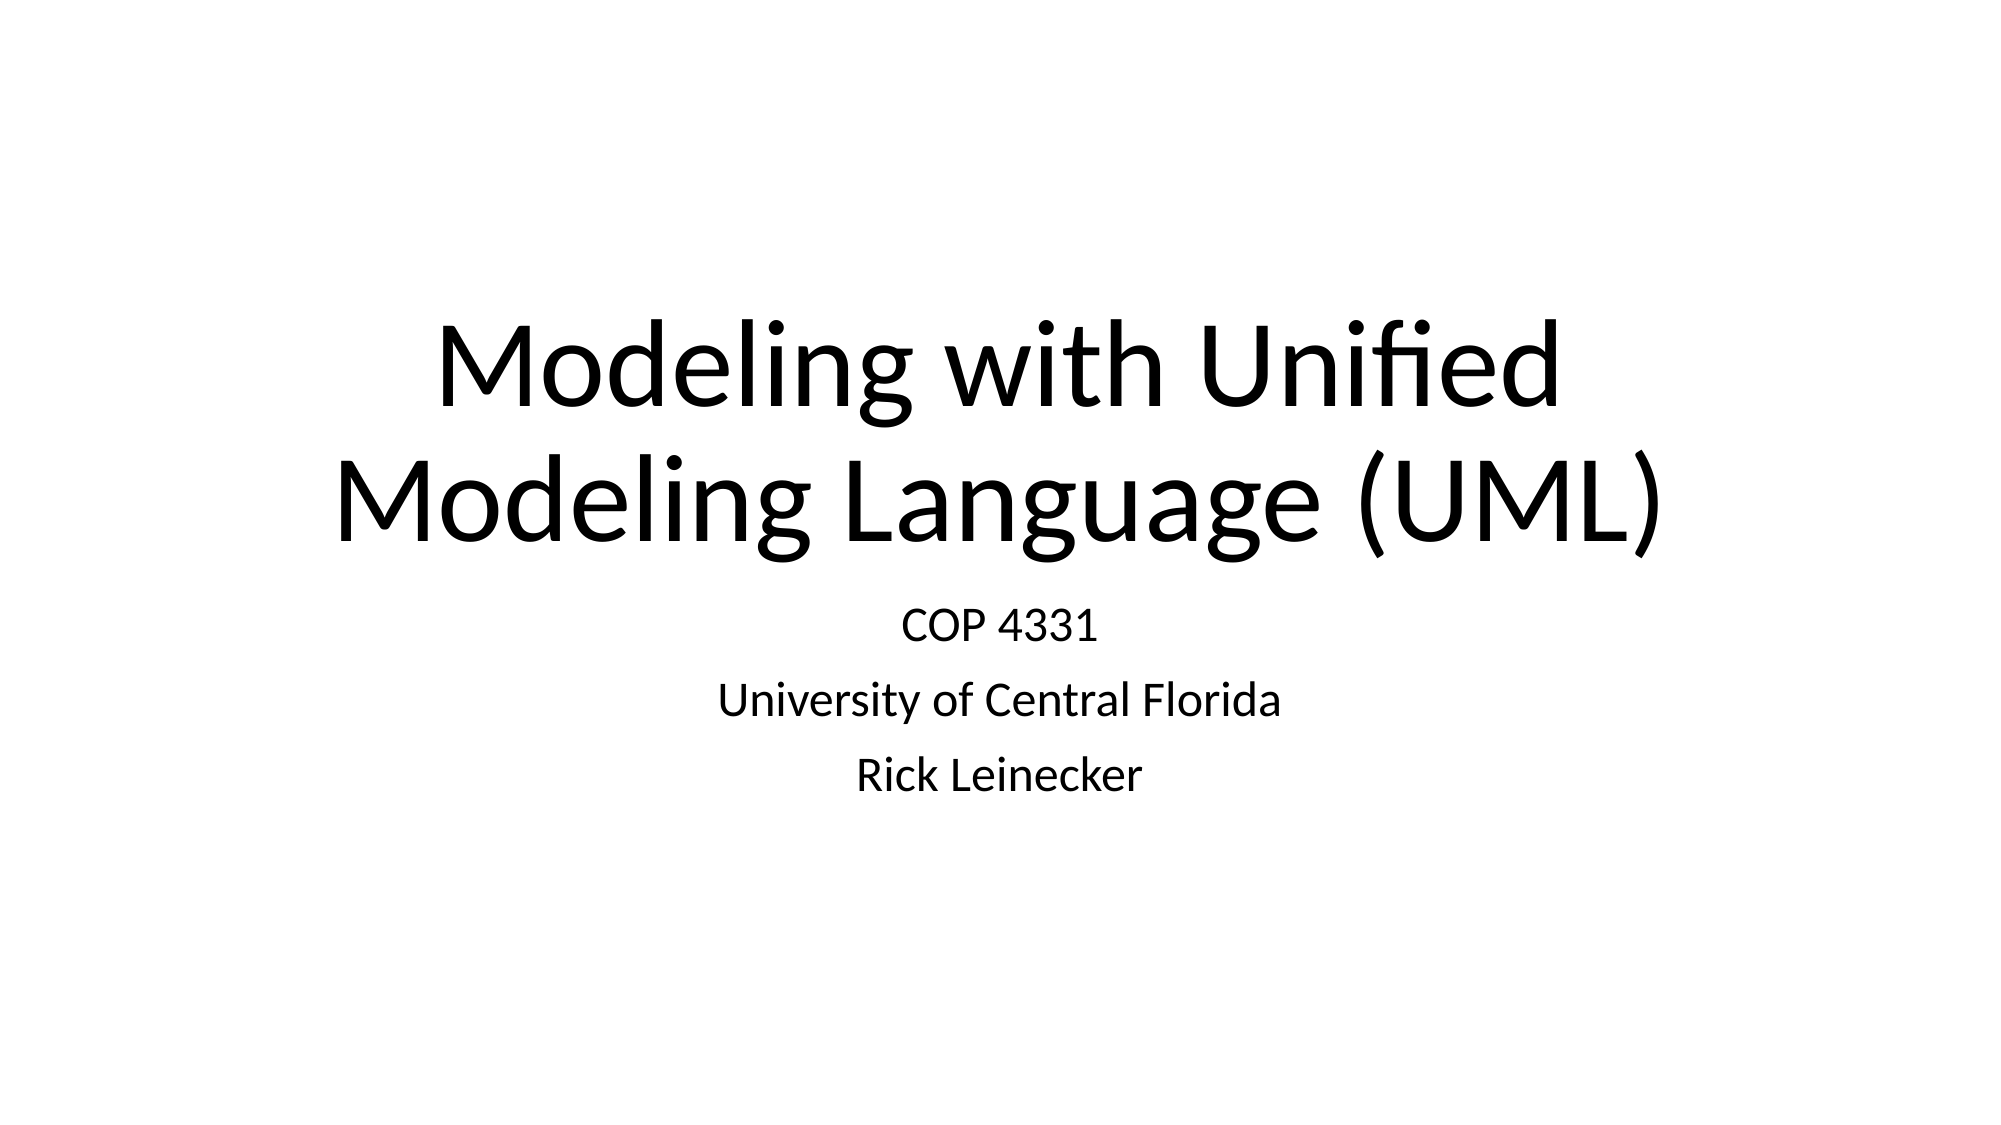

# Modeling with Unified Modeling Language (UML)
COP 4331
University of Central Florida
Rick Leinecker